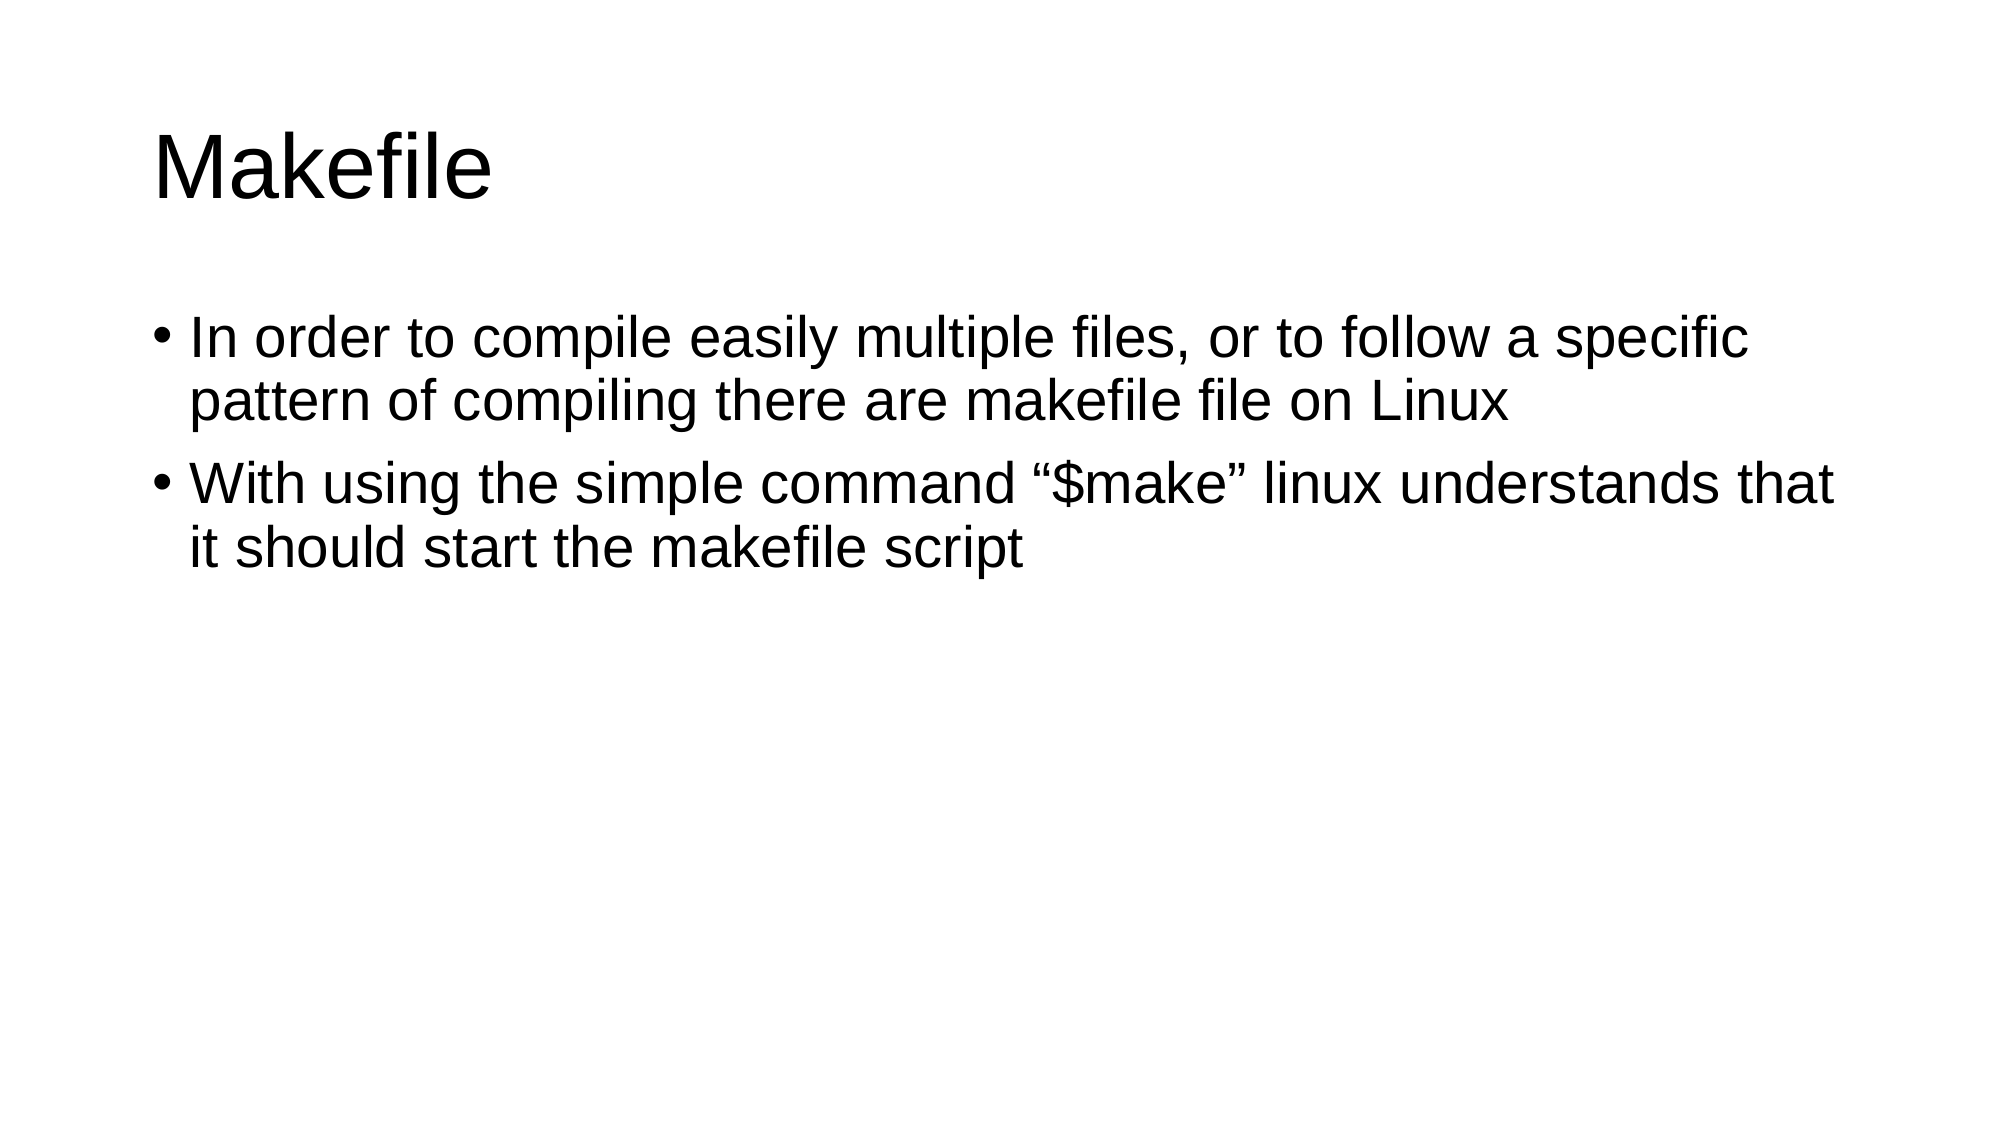

# Makefile
In order to compile easily multiple files, or to follow a specific pattern of compiling there are makefile file on Linux
With using the simple command “$make” linux understands that it should start the makefile script